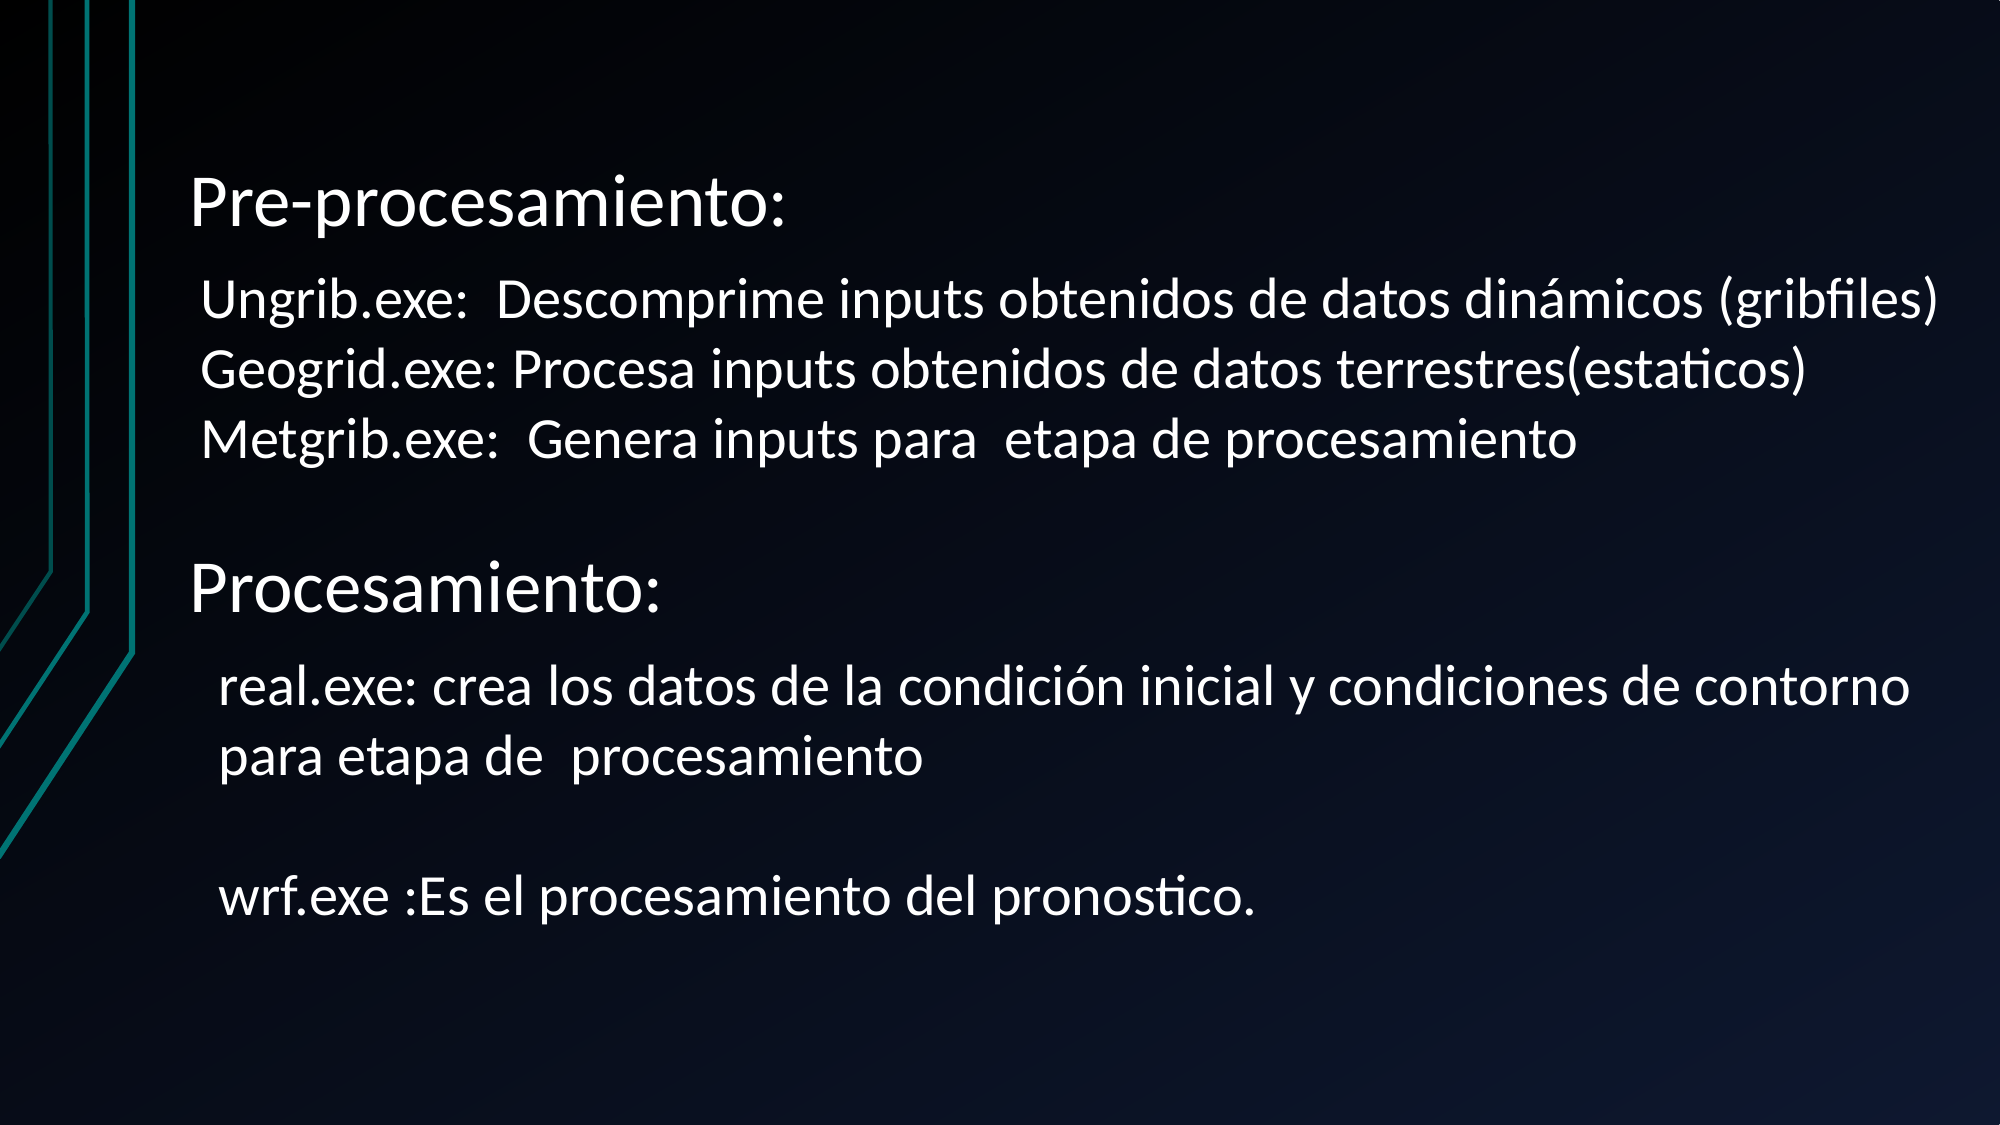

Pre-procesamiento:
Ungrib.exe:  Descomprime inputs obtenidos de datos dinámicos (gribfiles)
Geogrid.exe: Procesa inputs obtenidos de datos terrestres(estaticos)
Metgrib.exe:  Genera inputs para  etapa de procesamiento
Procesamiento:
real.exe: crea los datos de la condición inicial y condiciones de contorno
para etapa de  procesamiento

wrf.exe :Es el procesamiento del pronostico.